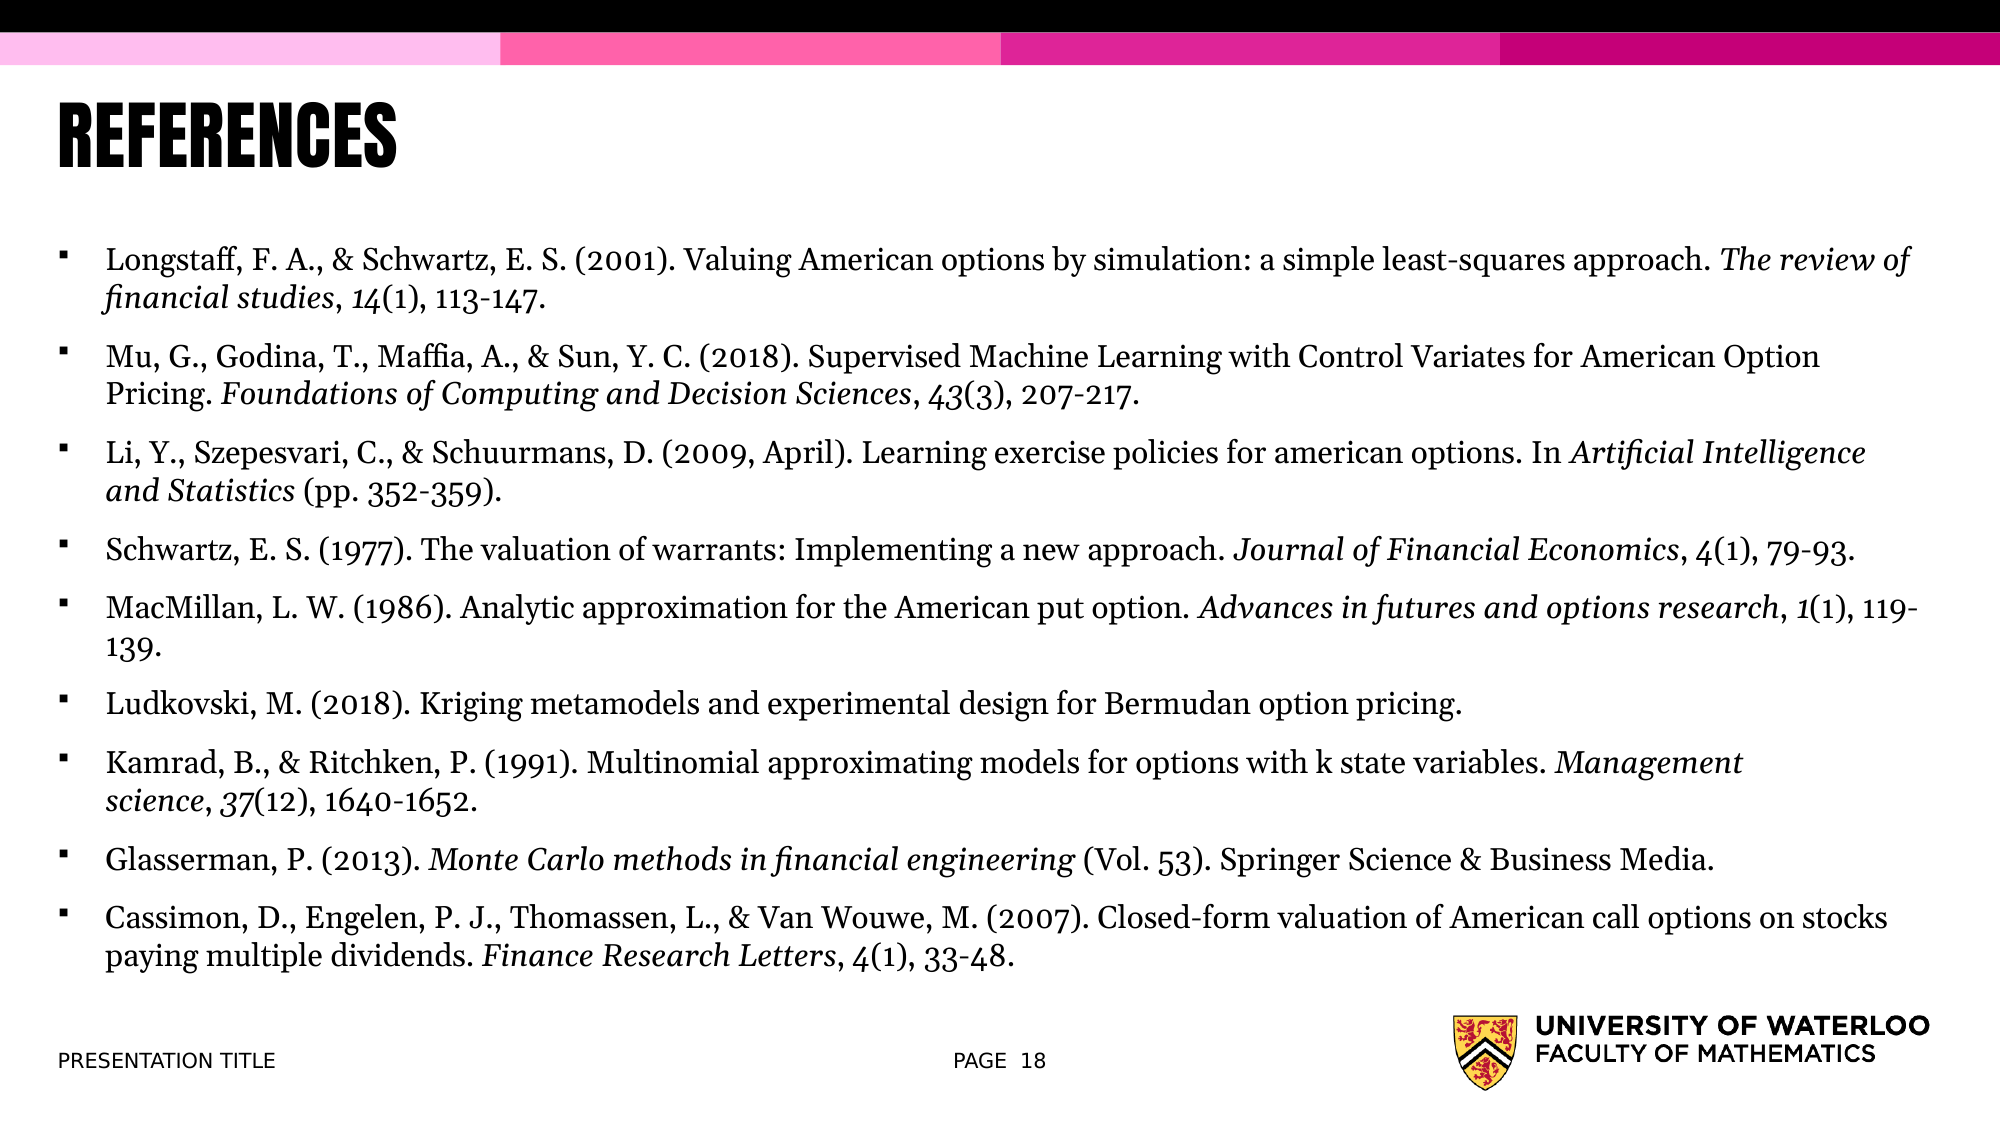

# REFERENCES
Longstaff, F. A., & Schwartz, E. S. (2001). Valuing American options by simulation: a simple least-squares approach. The review of financial studies, 14(1), 113-147.
Mu, G., Godina, T., Maffia, A., & Sun, Y. C. (2018). Supervised Machine Learning with Control Variates for American Option Pricing. Foundations of Computing and Decision Sciences, 43(3), 207-217.
Li, Y., Szepesvari, C., & Schuurmans, D. (2009, April). Learning exercise policies for american options. In Artificial Intelligence and Statistics (pp. 352-359).
Schwartz, E. S. (1977). The valuation of warrants: Implementing a new approach. Journal of Financial Economics, 4(1), 79-93.
MacMillan, L. W. (1986). Analytic approximation for the American put option. Advances in futures and options research, 1(1), 119-139.
Ludkovski, M. (2018). Kriging metamodels and experimental design for Bermudan option pricing.
Kamrad, B., & Ritchken, P. (1991). Multinomial approximating models for options with k state variables. Management science, 37(12), 1640-1652.
Glasserman, P. (2013). Monte Carlo methods in financial engineering (Vol. 53). Springer Science & Business Media.
Cassimon, D., Engelen, P. J., Thomassen, L., & Van Wouwe, M. (2007). Closed-form valuation of American call options on stocks paying multiple dividends. Finance Research Letters, 4(1), 33-48.
PRESENTATION TITLE
PAGE  18